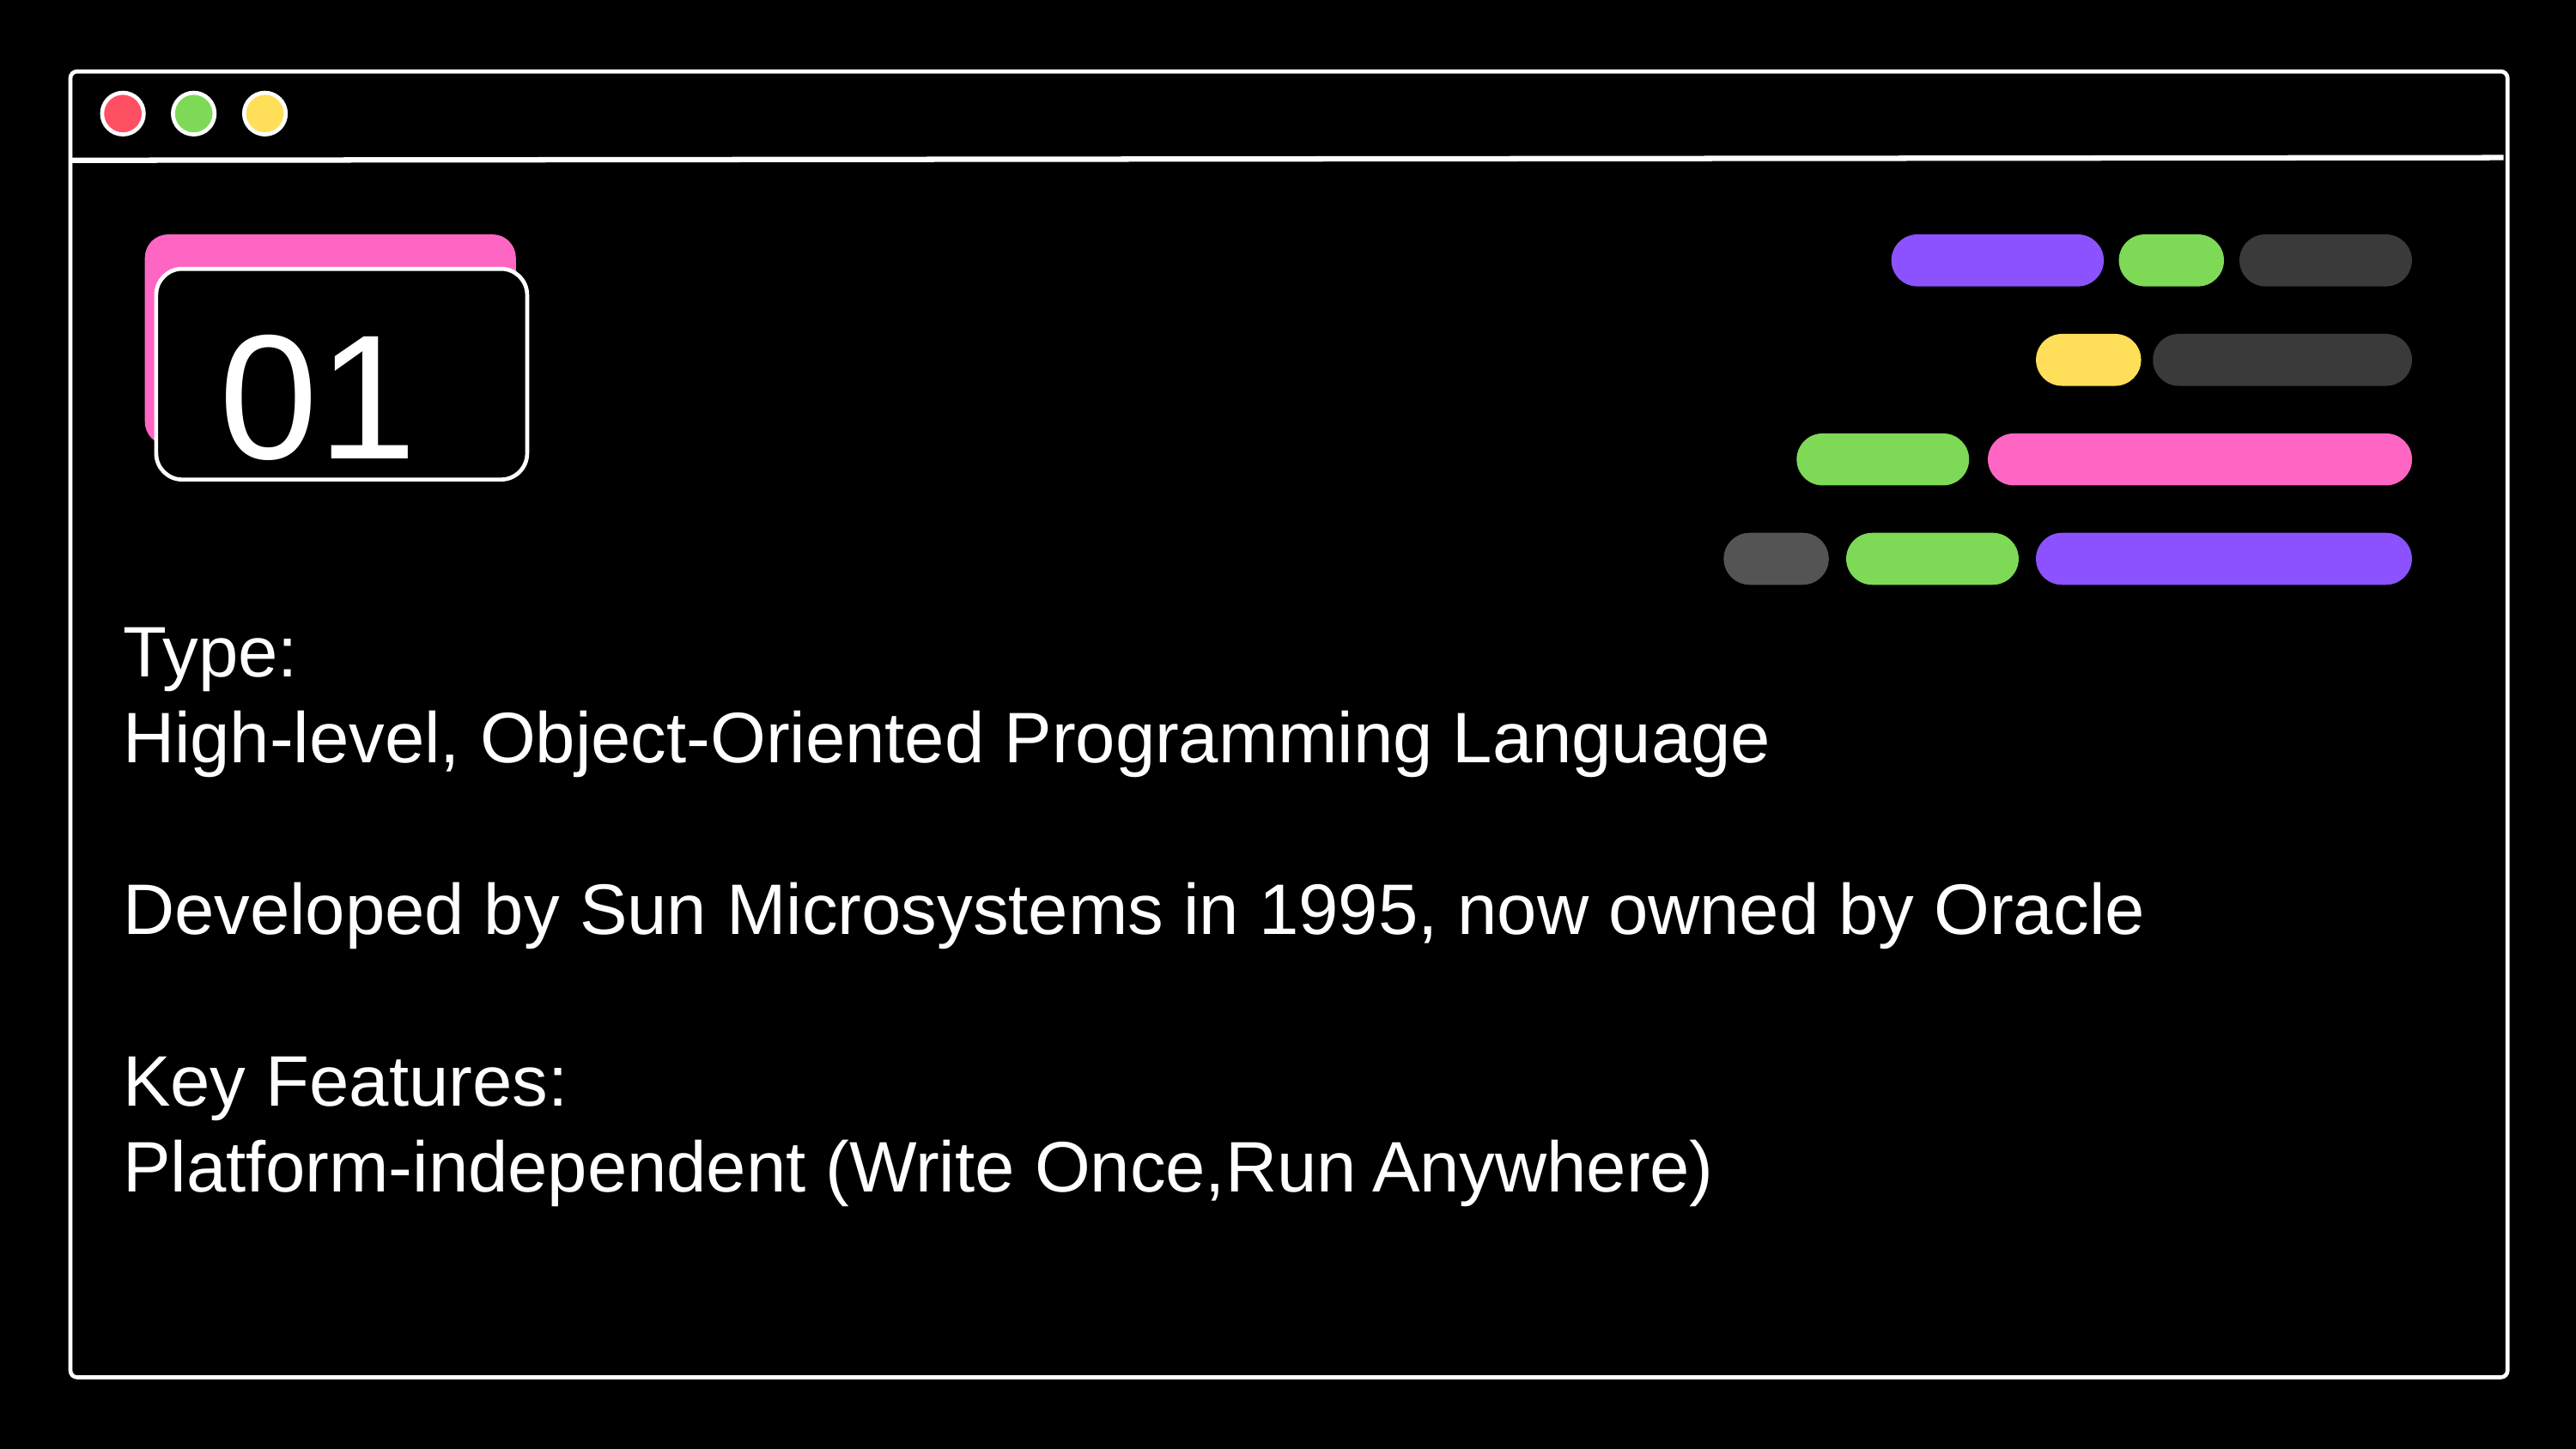

01

Type:
High-level, Object-Oriented Programming Language

Developed by Sun Microsystems in 1995, now owned by Oracle

Key Features:
Platform-independent (Write Once,Run Anywhere)